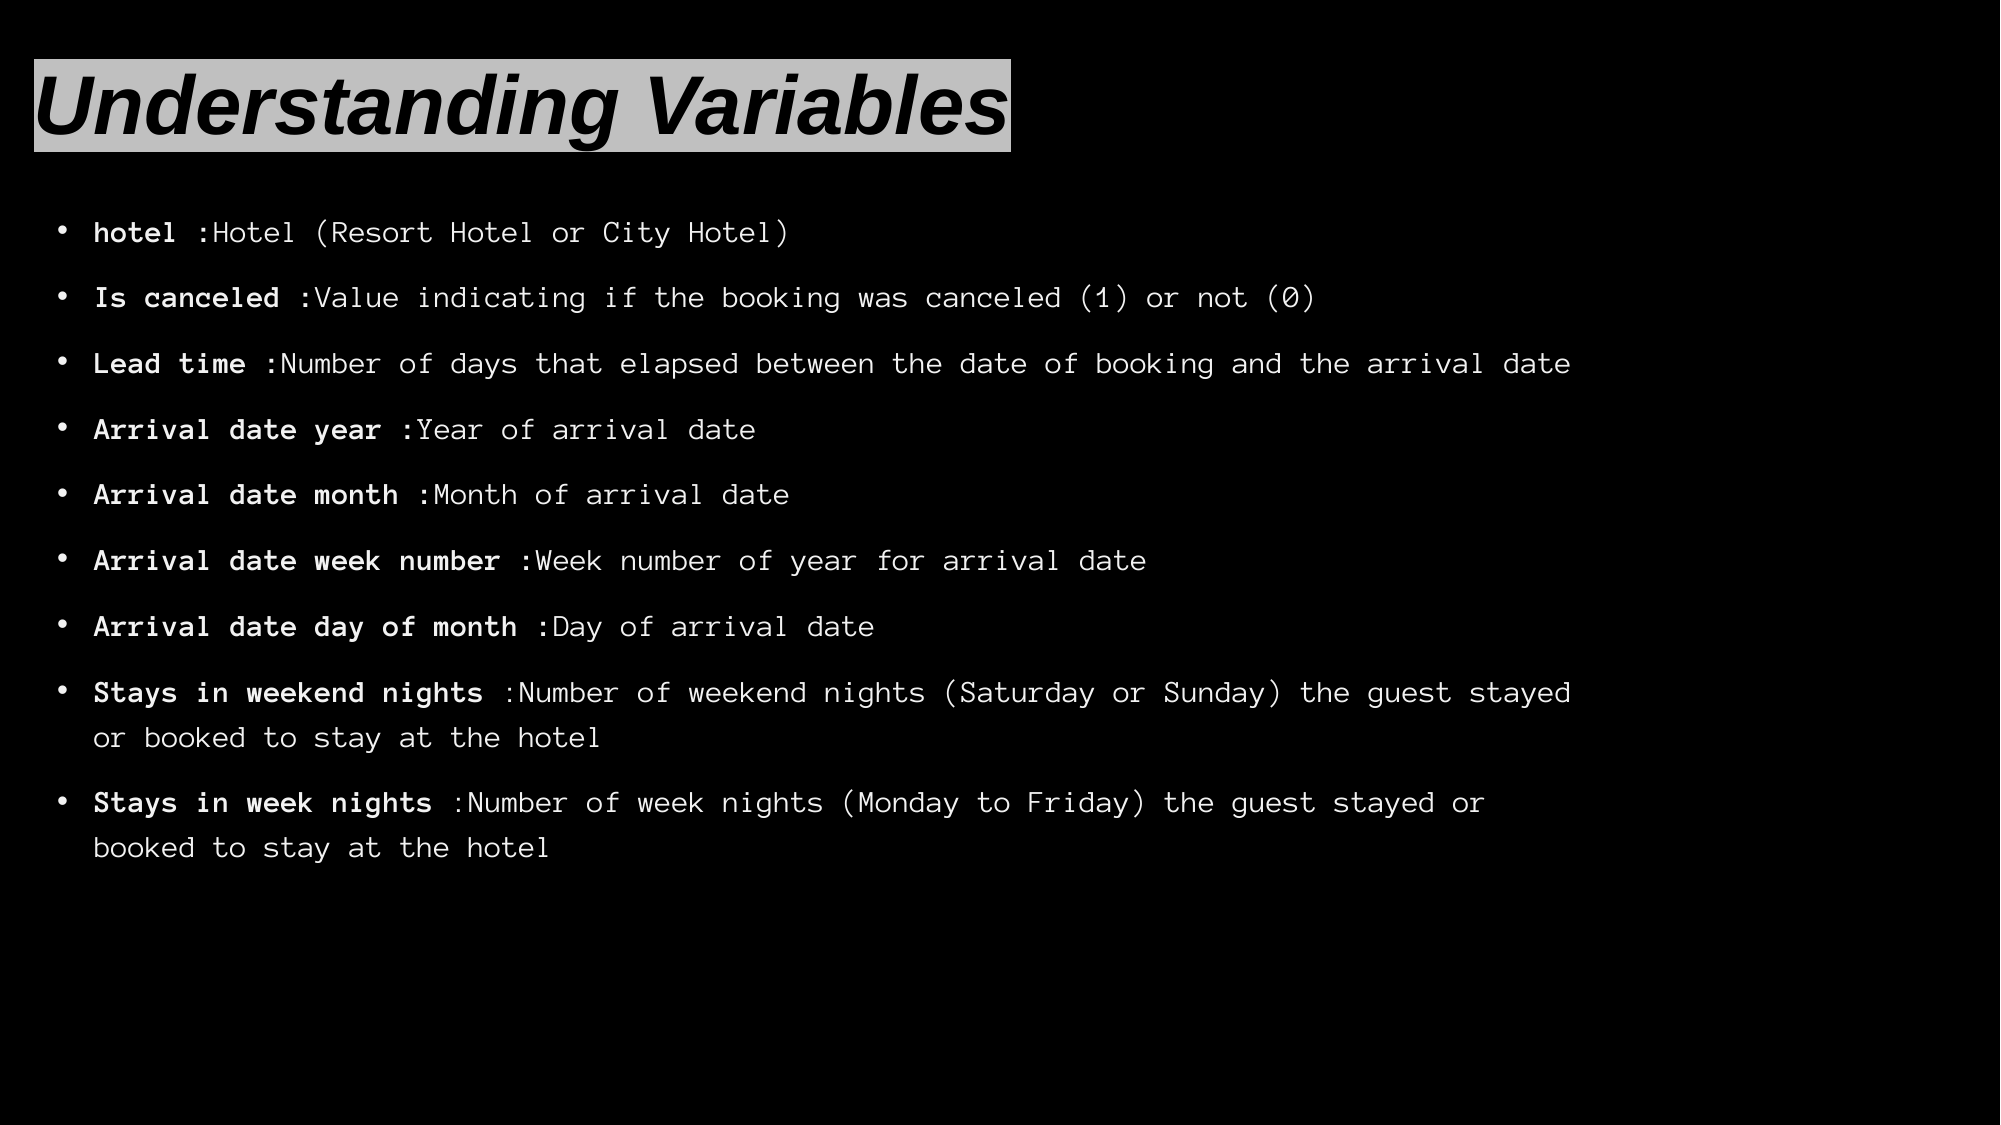

# Understanding Variables
hotel :Hotel (Resort Hotel or City Hotel)
Is canceled :Value indicating if the booking was canceled (1) or not (0)
Lead time :Number of days that elapsed between the date of booking and the arrival date
Arrival date year :Year of arrival date
Arrival date month :Month of arrival date
Arrival date week number :Week number of year for arrival date
Arrival date day of month :Day of arrival date
Stays in weekend nights :Number of weekend nights (Saturday or Sunday) the guest stayed or booked to stay at the hotel
Stays in week nights :Number of week nights (Monday to Friday) the guest stayed or booked to stay at the hotel